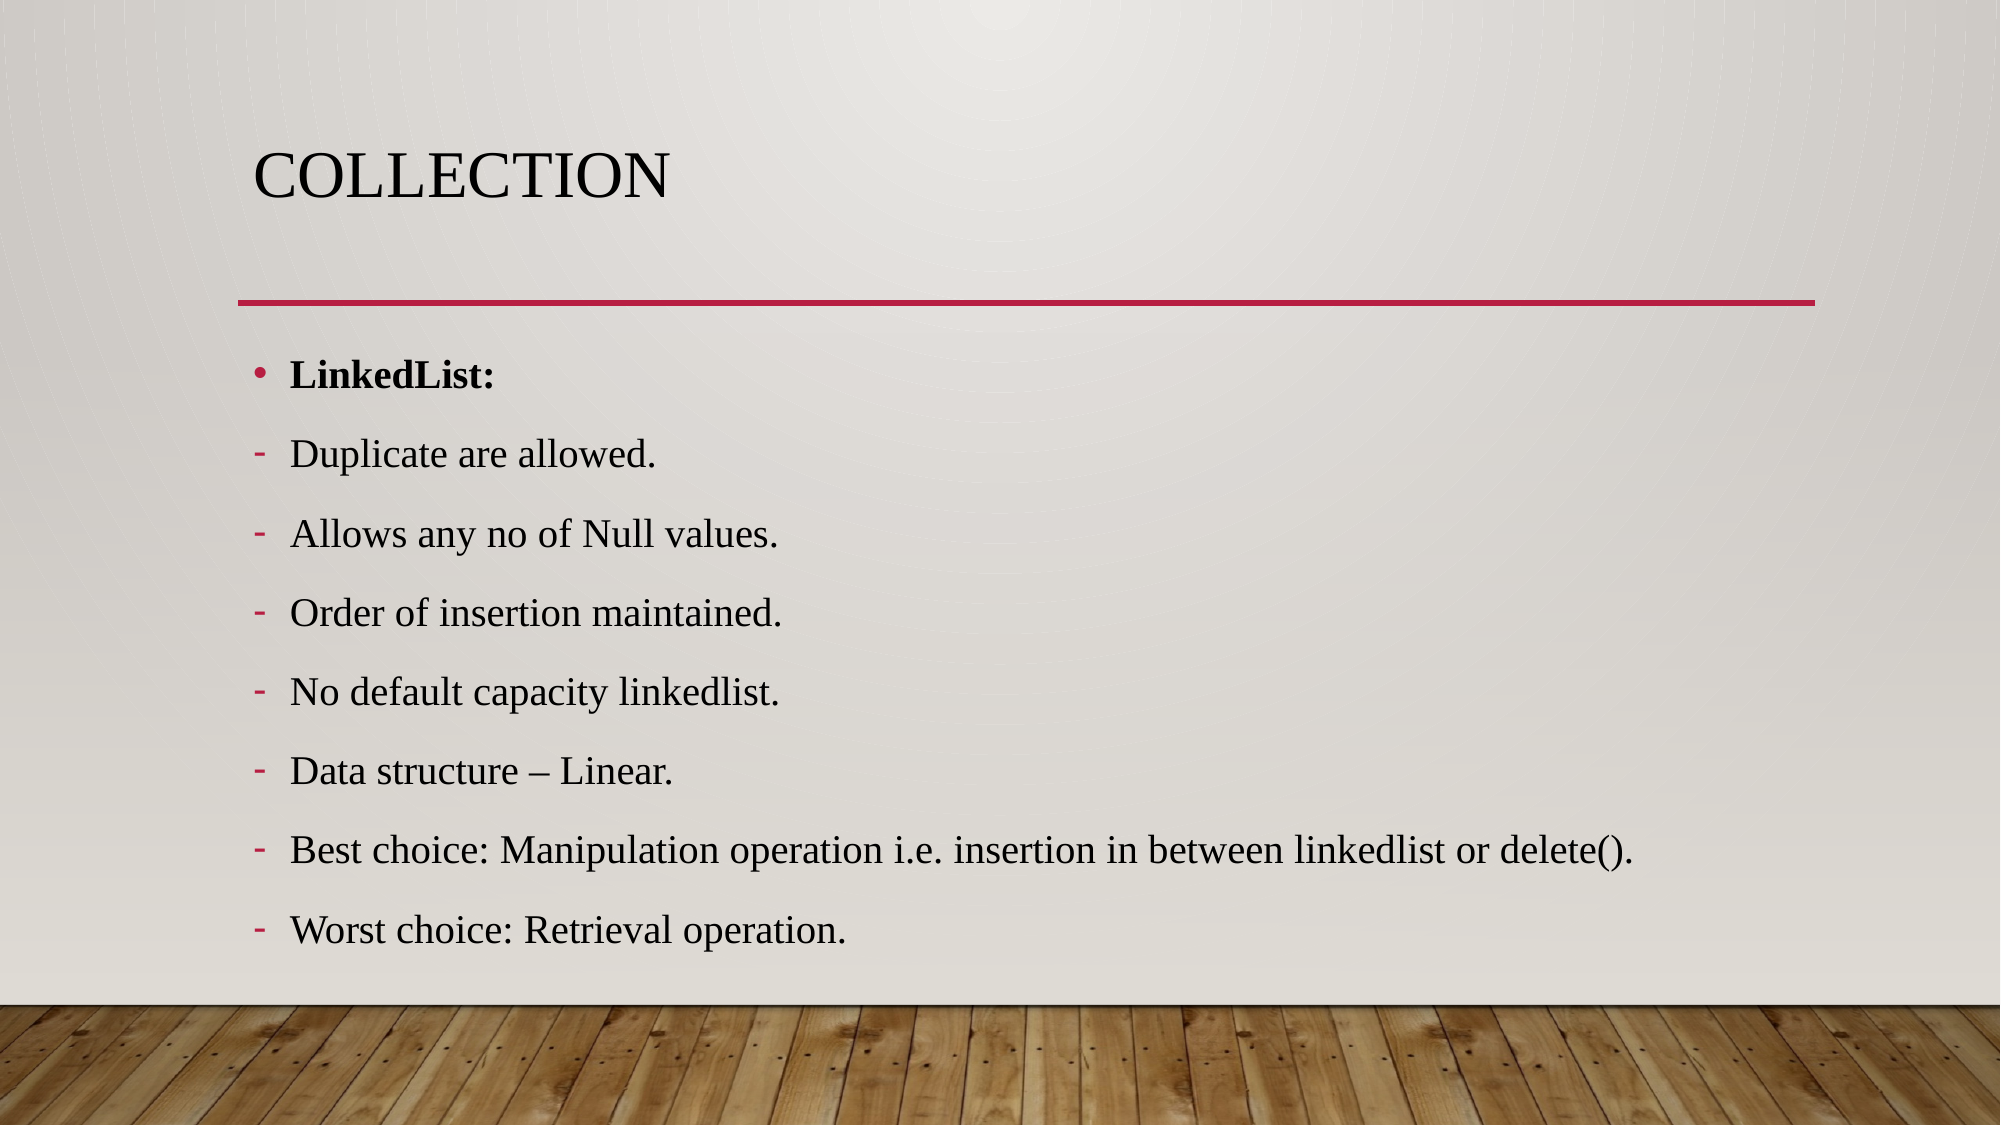

# collection
LinkedList:
Duplicate are allowed.
Allows any no of Null values.
Order of insertion maintained.
No default capacity linkedlist.
Data structure – Linear.
Best choice: Manipulation operation i.e. insertion in between linkedlist or delete().
Worst choice: Retrieval operation.